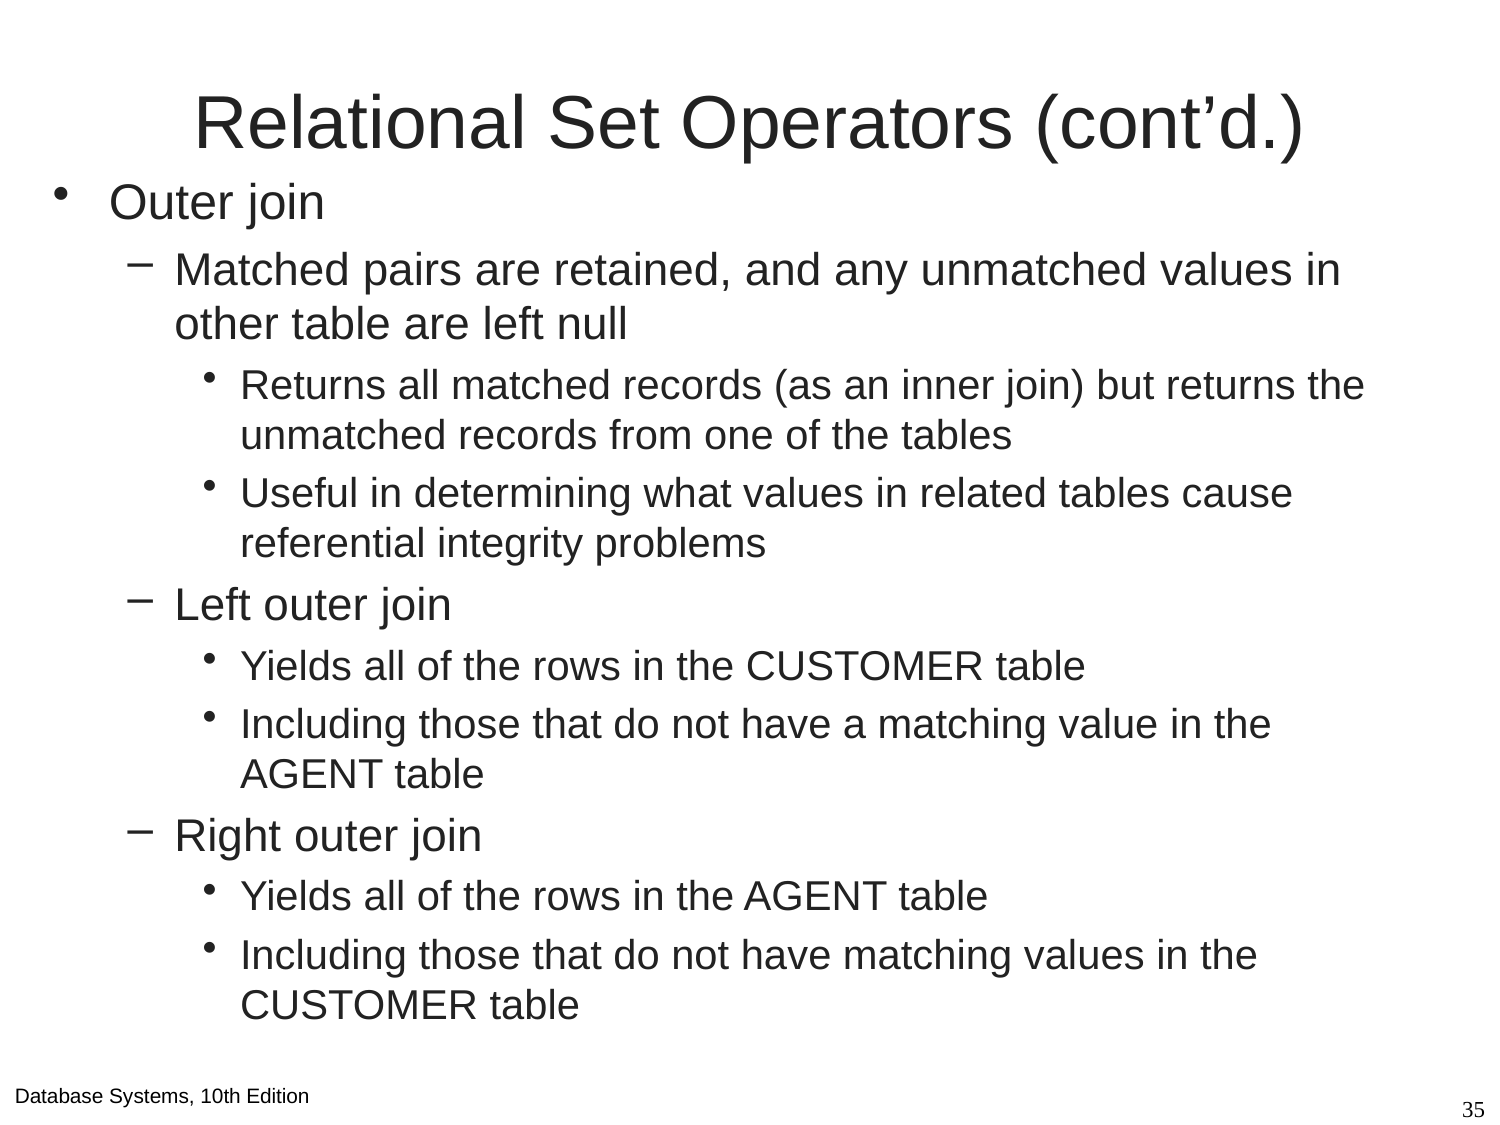

# Relational Set Operators (cont’d.)
Outer join
Matched pairs are retained, and any unmatched values in other table are left null
Returns all matched records (as an inner join) but returns the unmatched records from one of the tables
Useful in determining what values in related tables cause referential integrity problems
Left outer join
Yields all of the rows in the CUSTOMER table
Including those that do not have a matching value in the AGENT table
Right outer join
Yields all of the rows in the AGENT table
Including those that do not have matching values in the CUSTOMER table
35